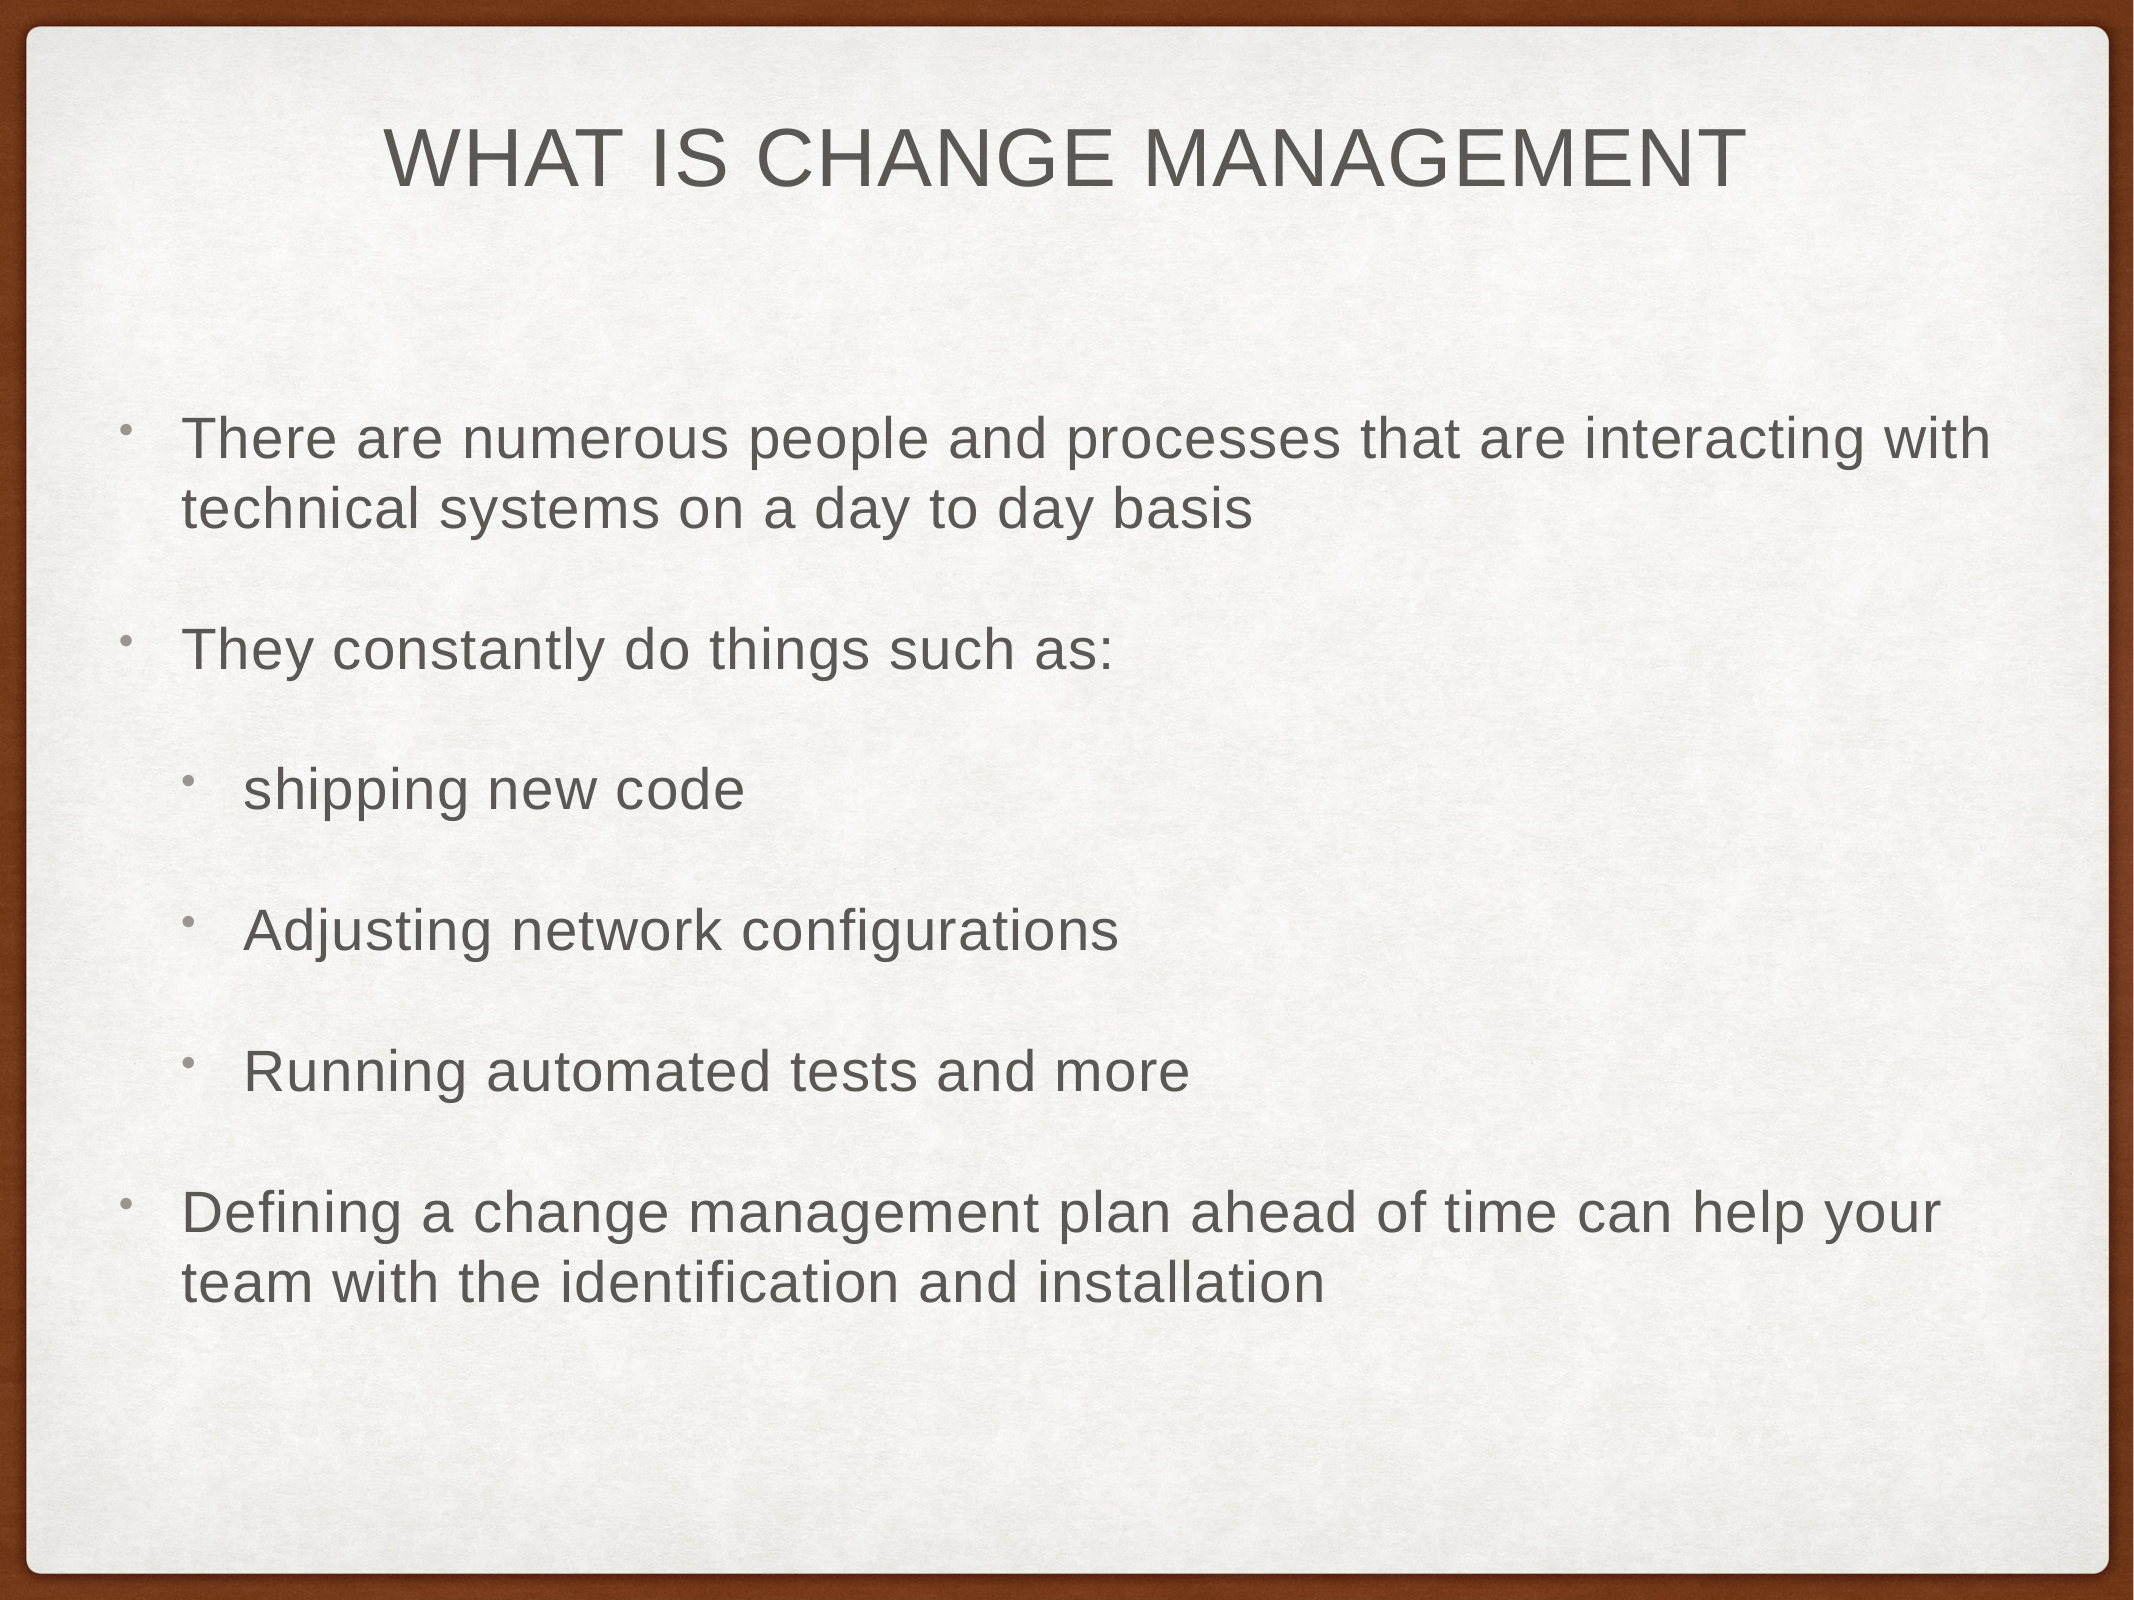

# What is change management
There are numerous people and processes that are interacting with technical systems on a day to day basis
They constantly do things such as:
shipping new code
Adjusting network configurations
Running automated tests and more
Defining a change management plan ahead of time can help your team with the identification and installation